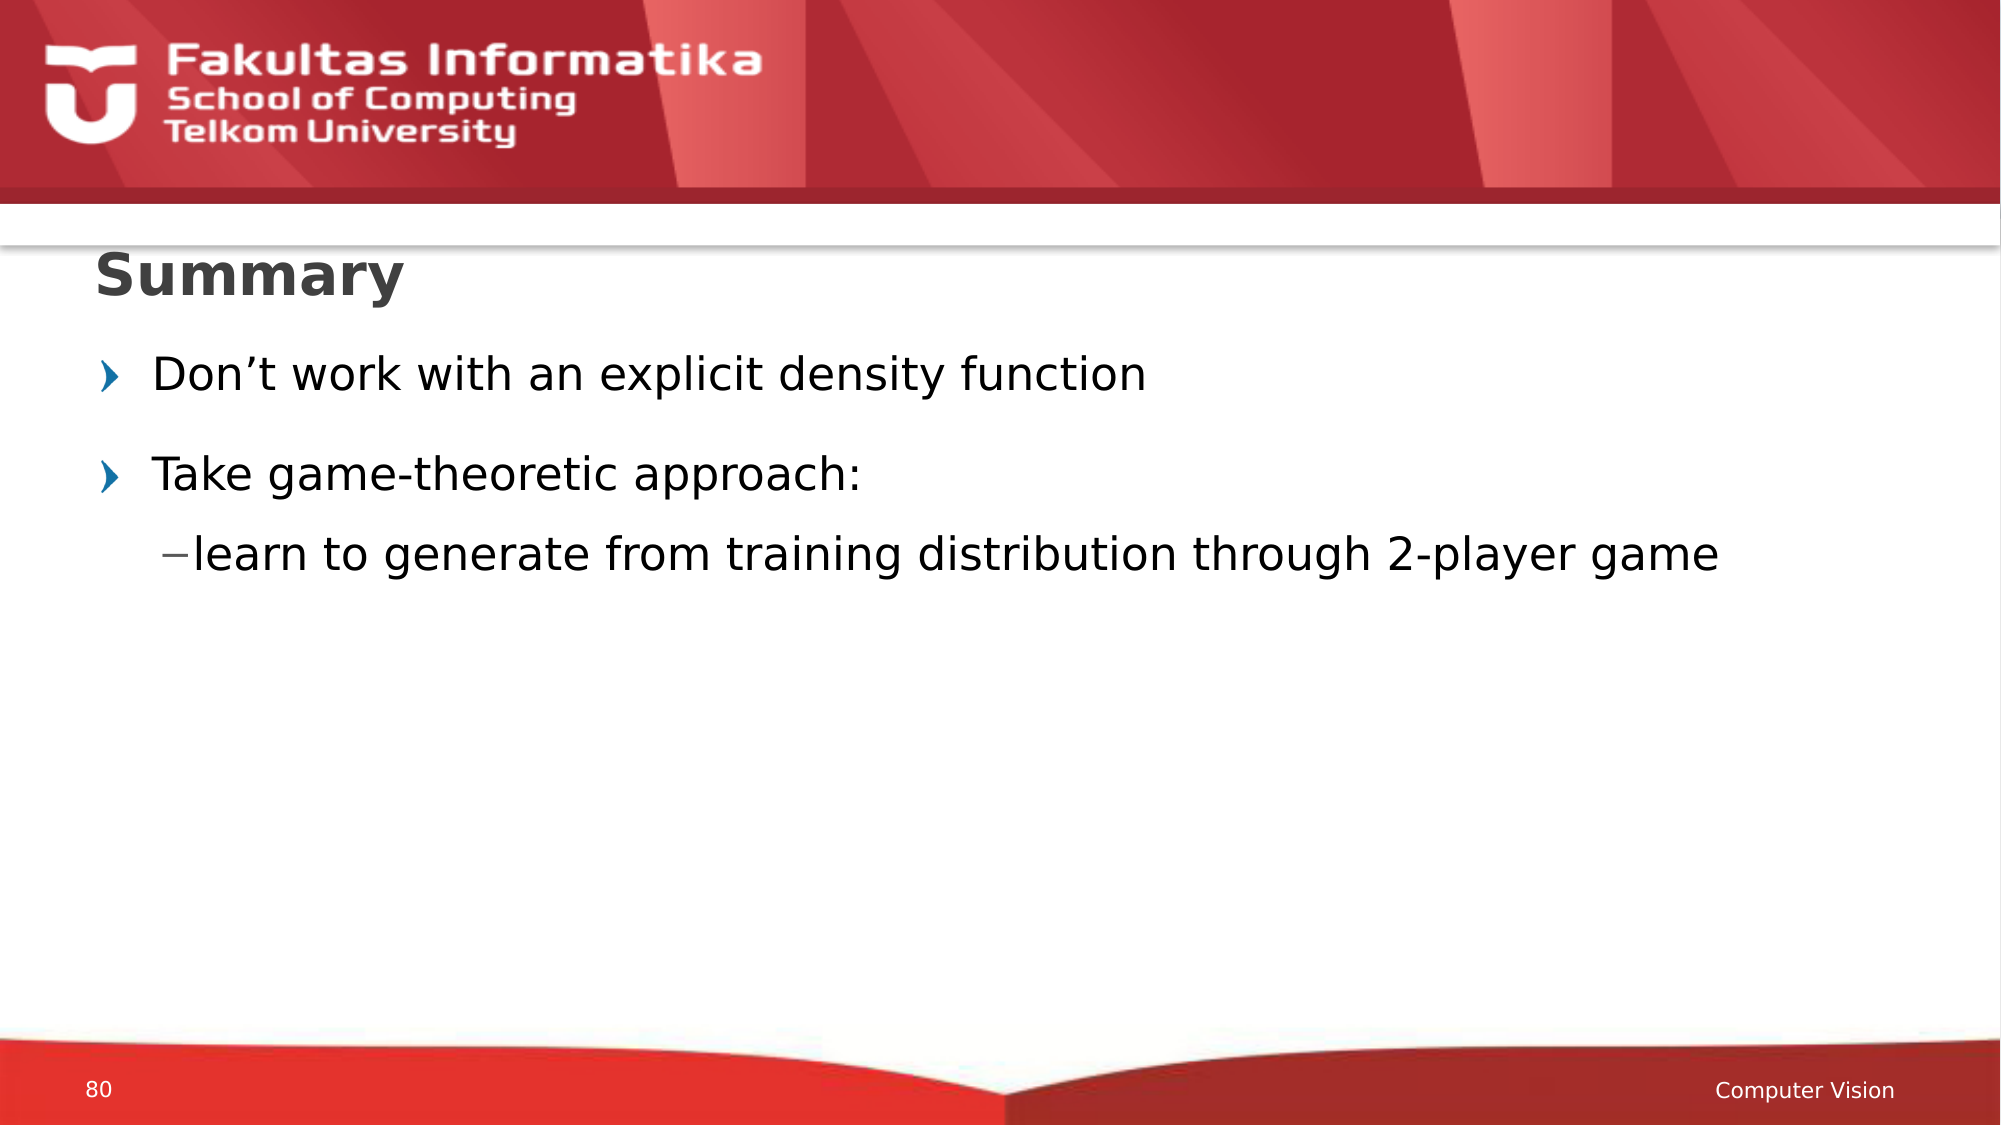

# Summary
Don’t work with an explicit density function
Take game-theoretic approach:
learn to generate from training distribution through 2-player game
Computer Vision
80